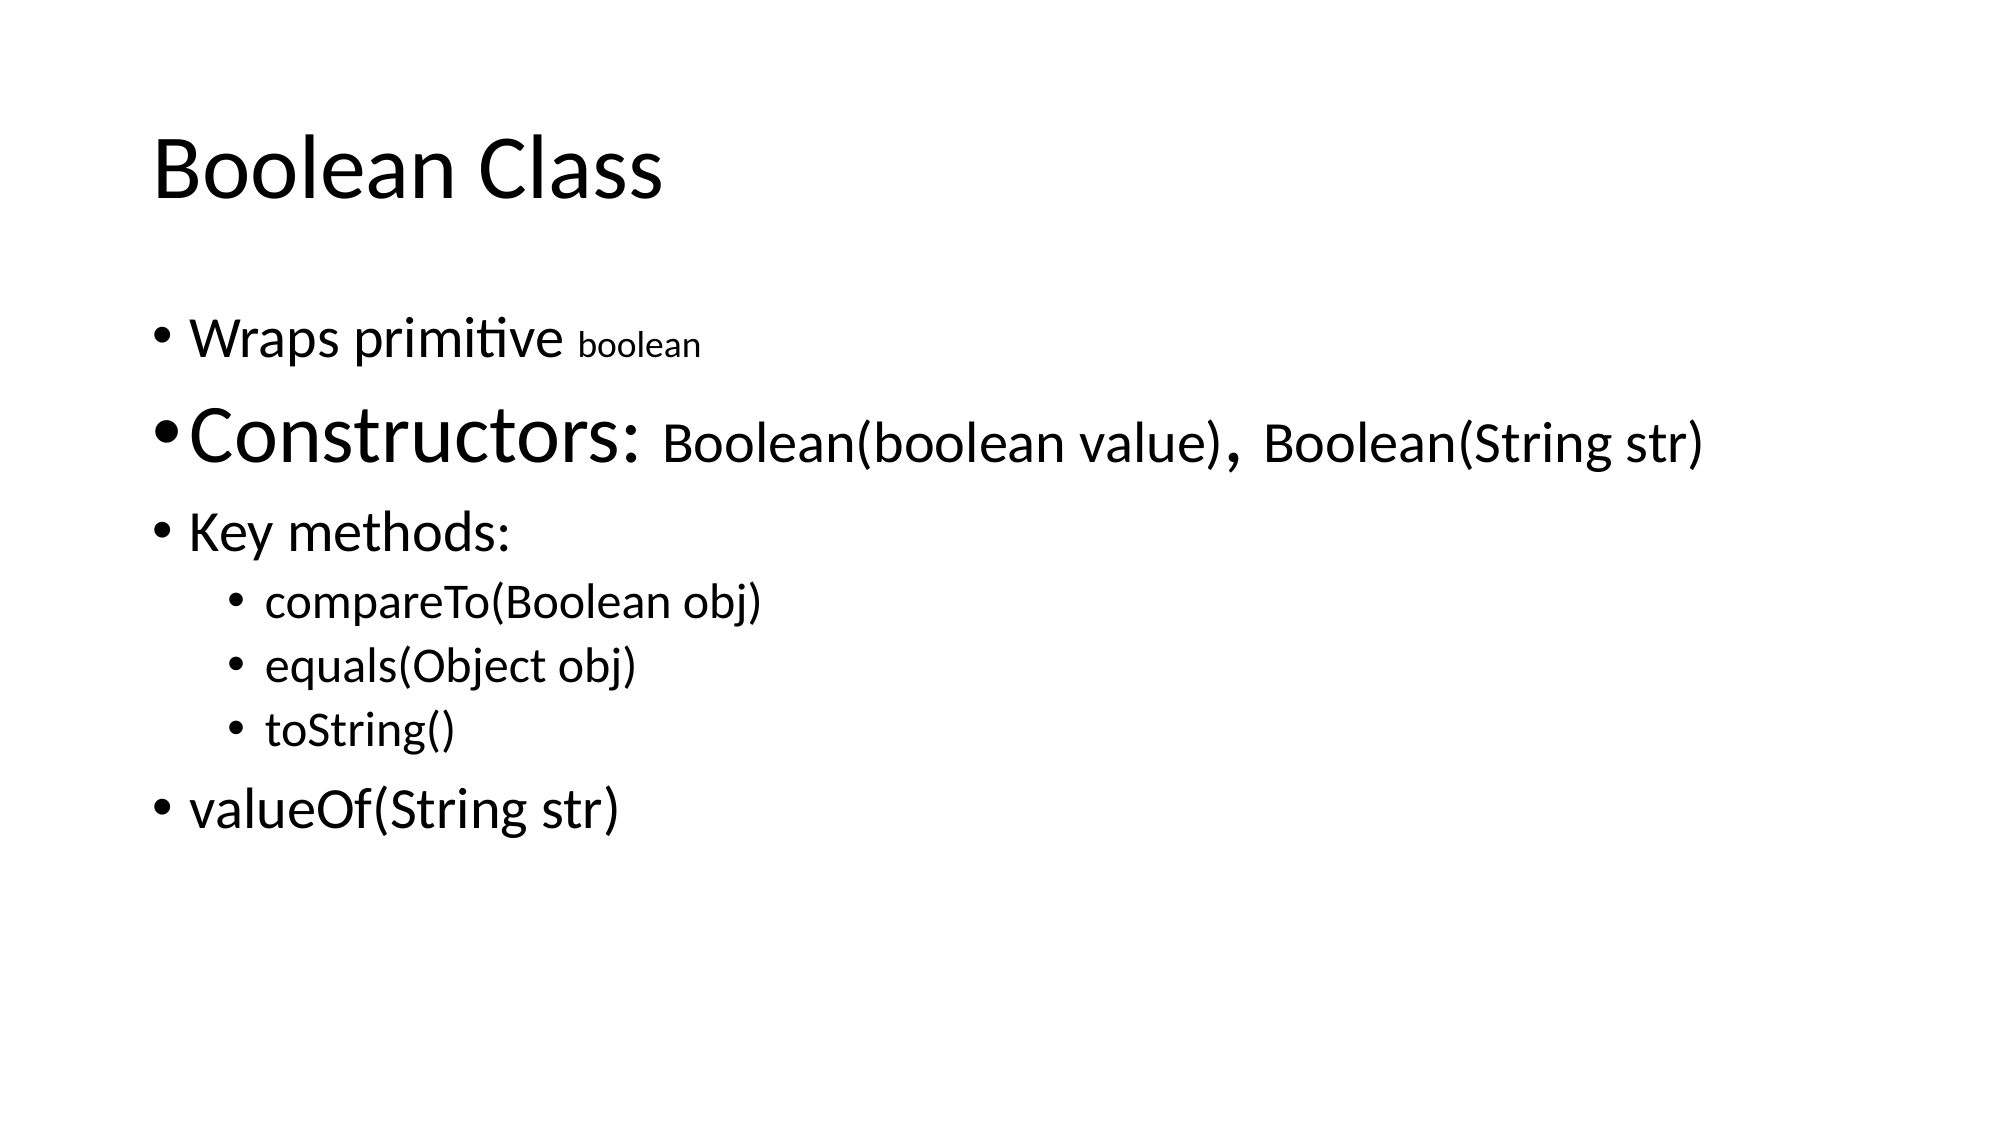

# Boolean Class
Wraps primitive boolean
Constructors: Boolean(boolean value), Boolean(String str)
Key methods:
compareTo(Boolean obj)
equals(Object obj)
toString()
valueOf(String str)